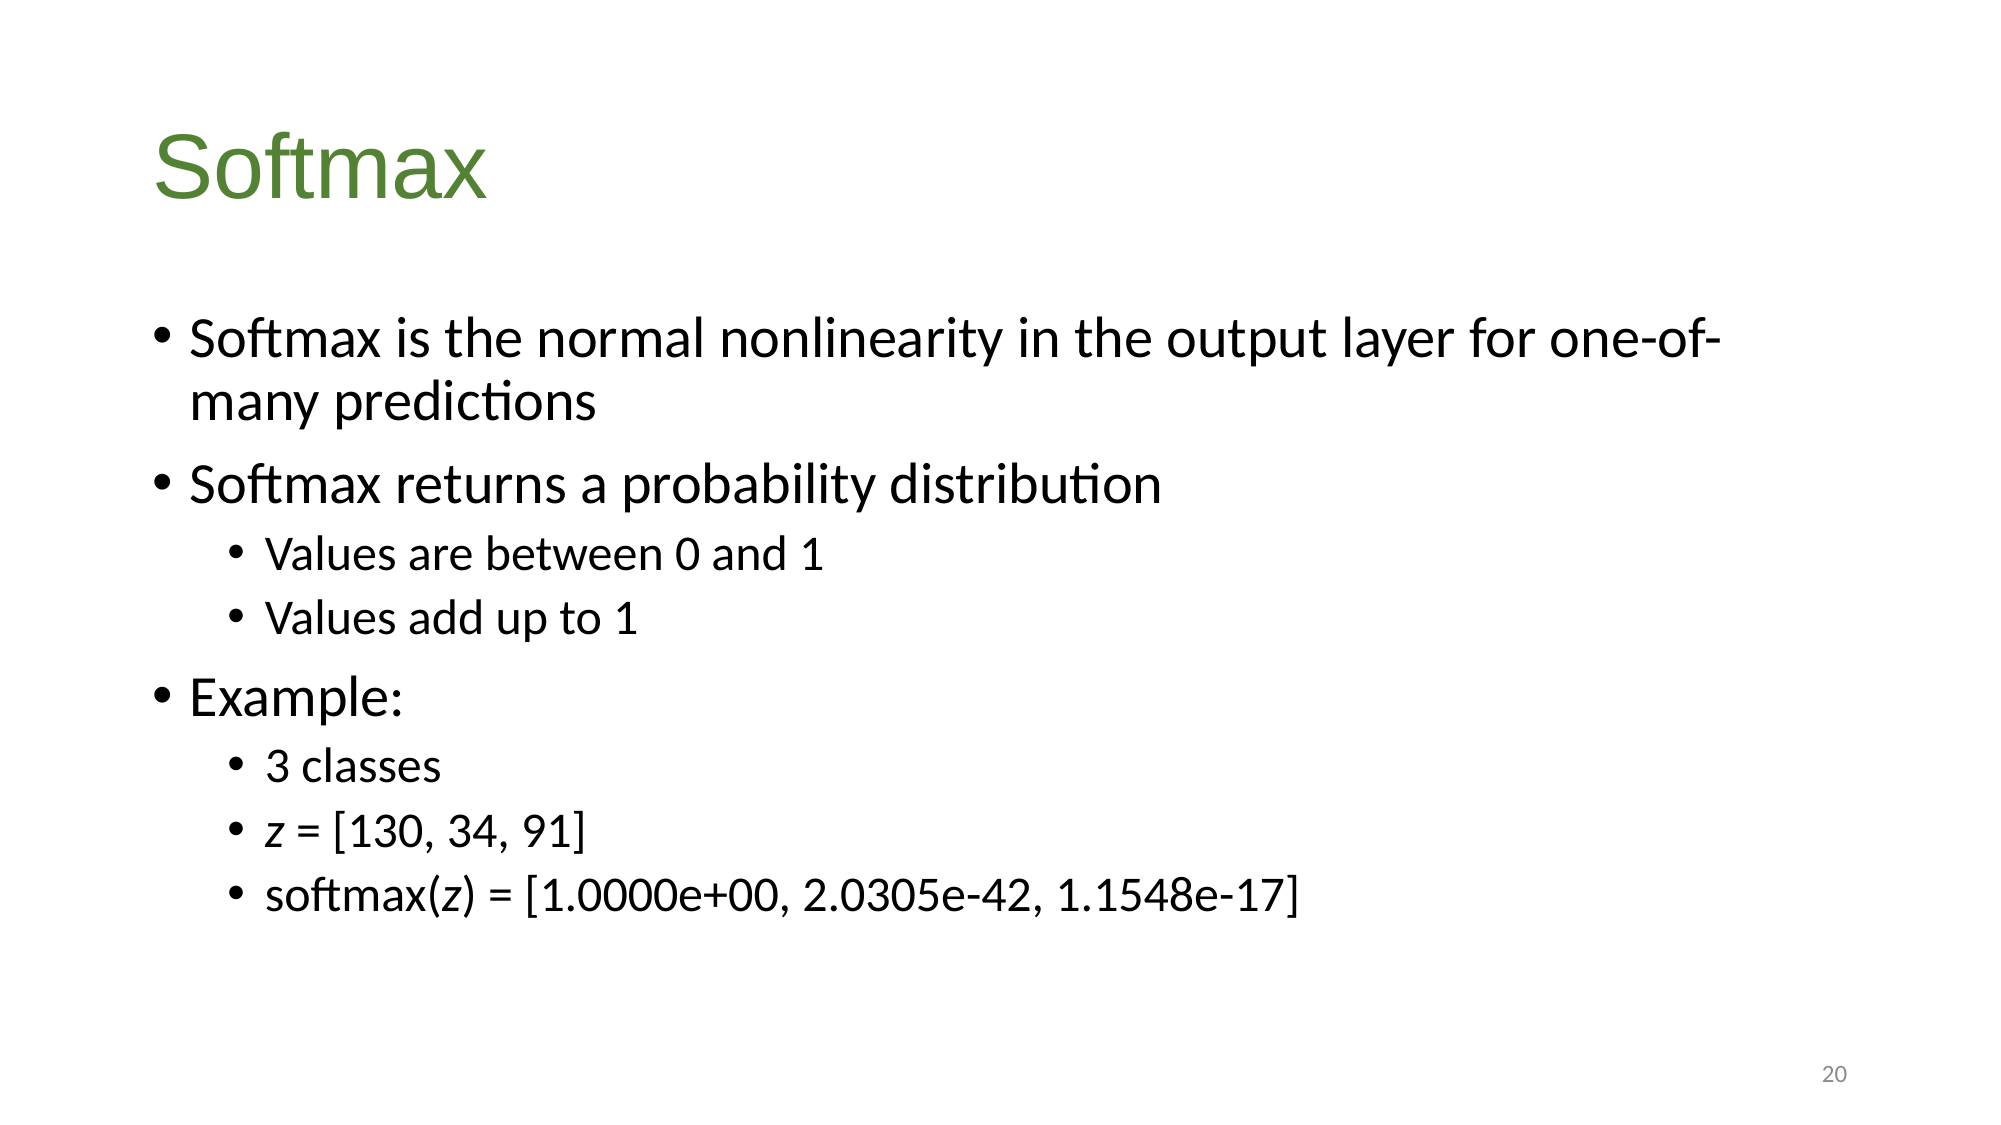

# Softmax
Softmax is the normal nonlinearity in the output layer for one-of-many predictions
Softmax returns a probability distribution
Values are between 0 and 1
Values add up to 1
Example:
3 classes
z = [130, 34, 91]
softmax(z) = [1.0000e+00, 2.0305e-42, 1.1548e-17]
20